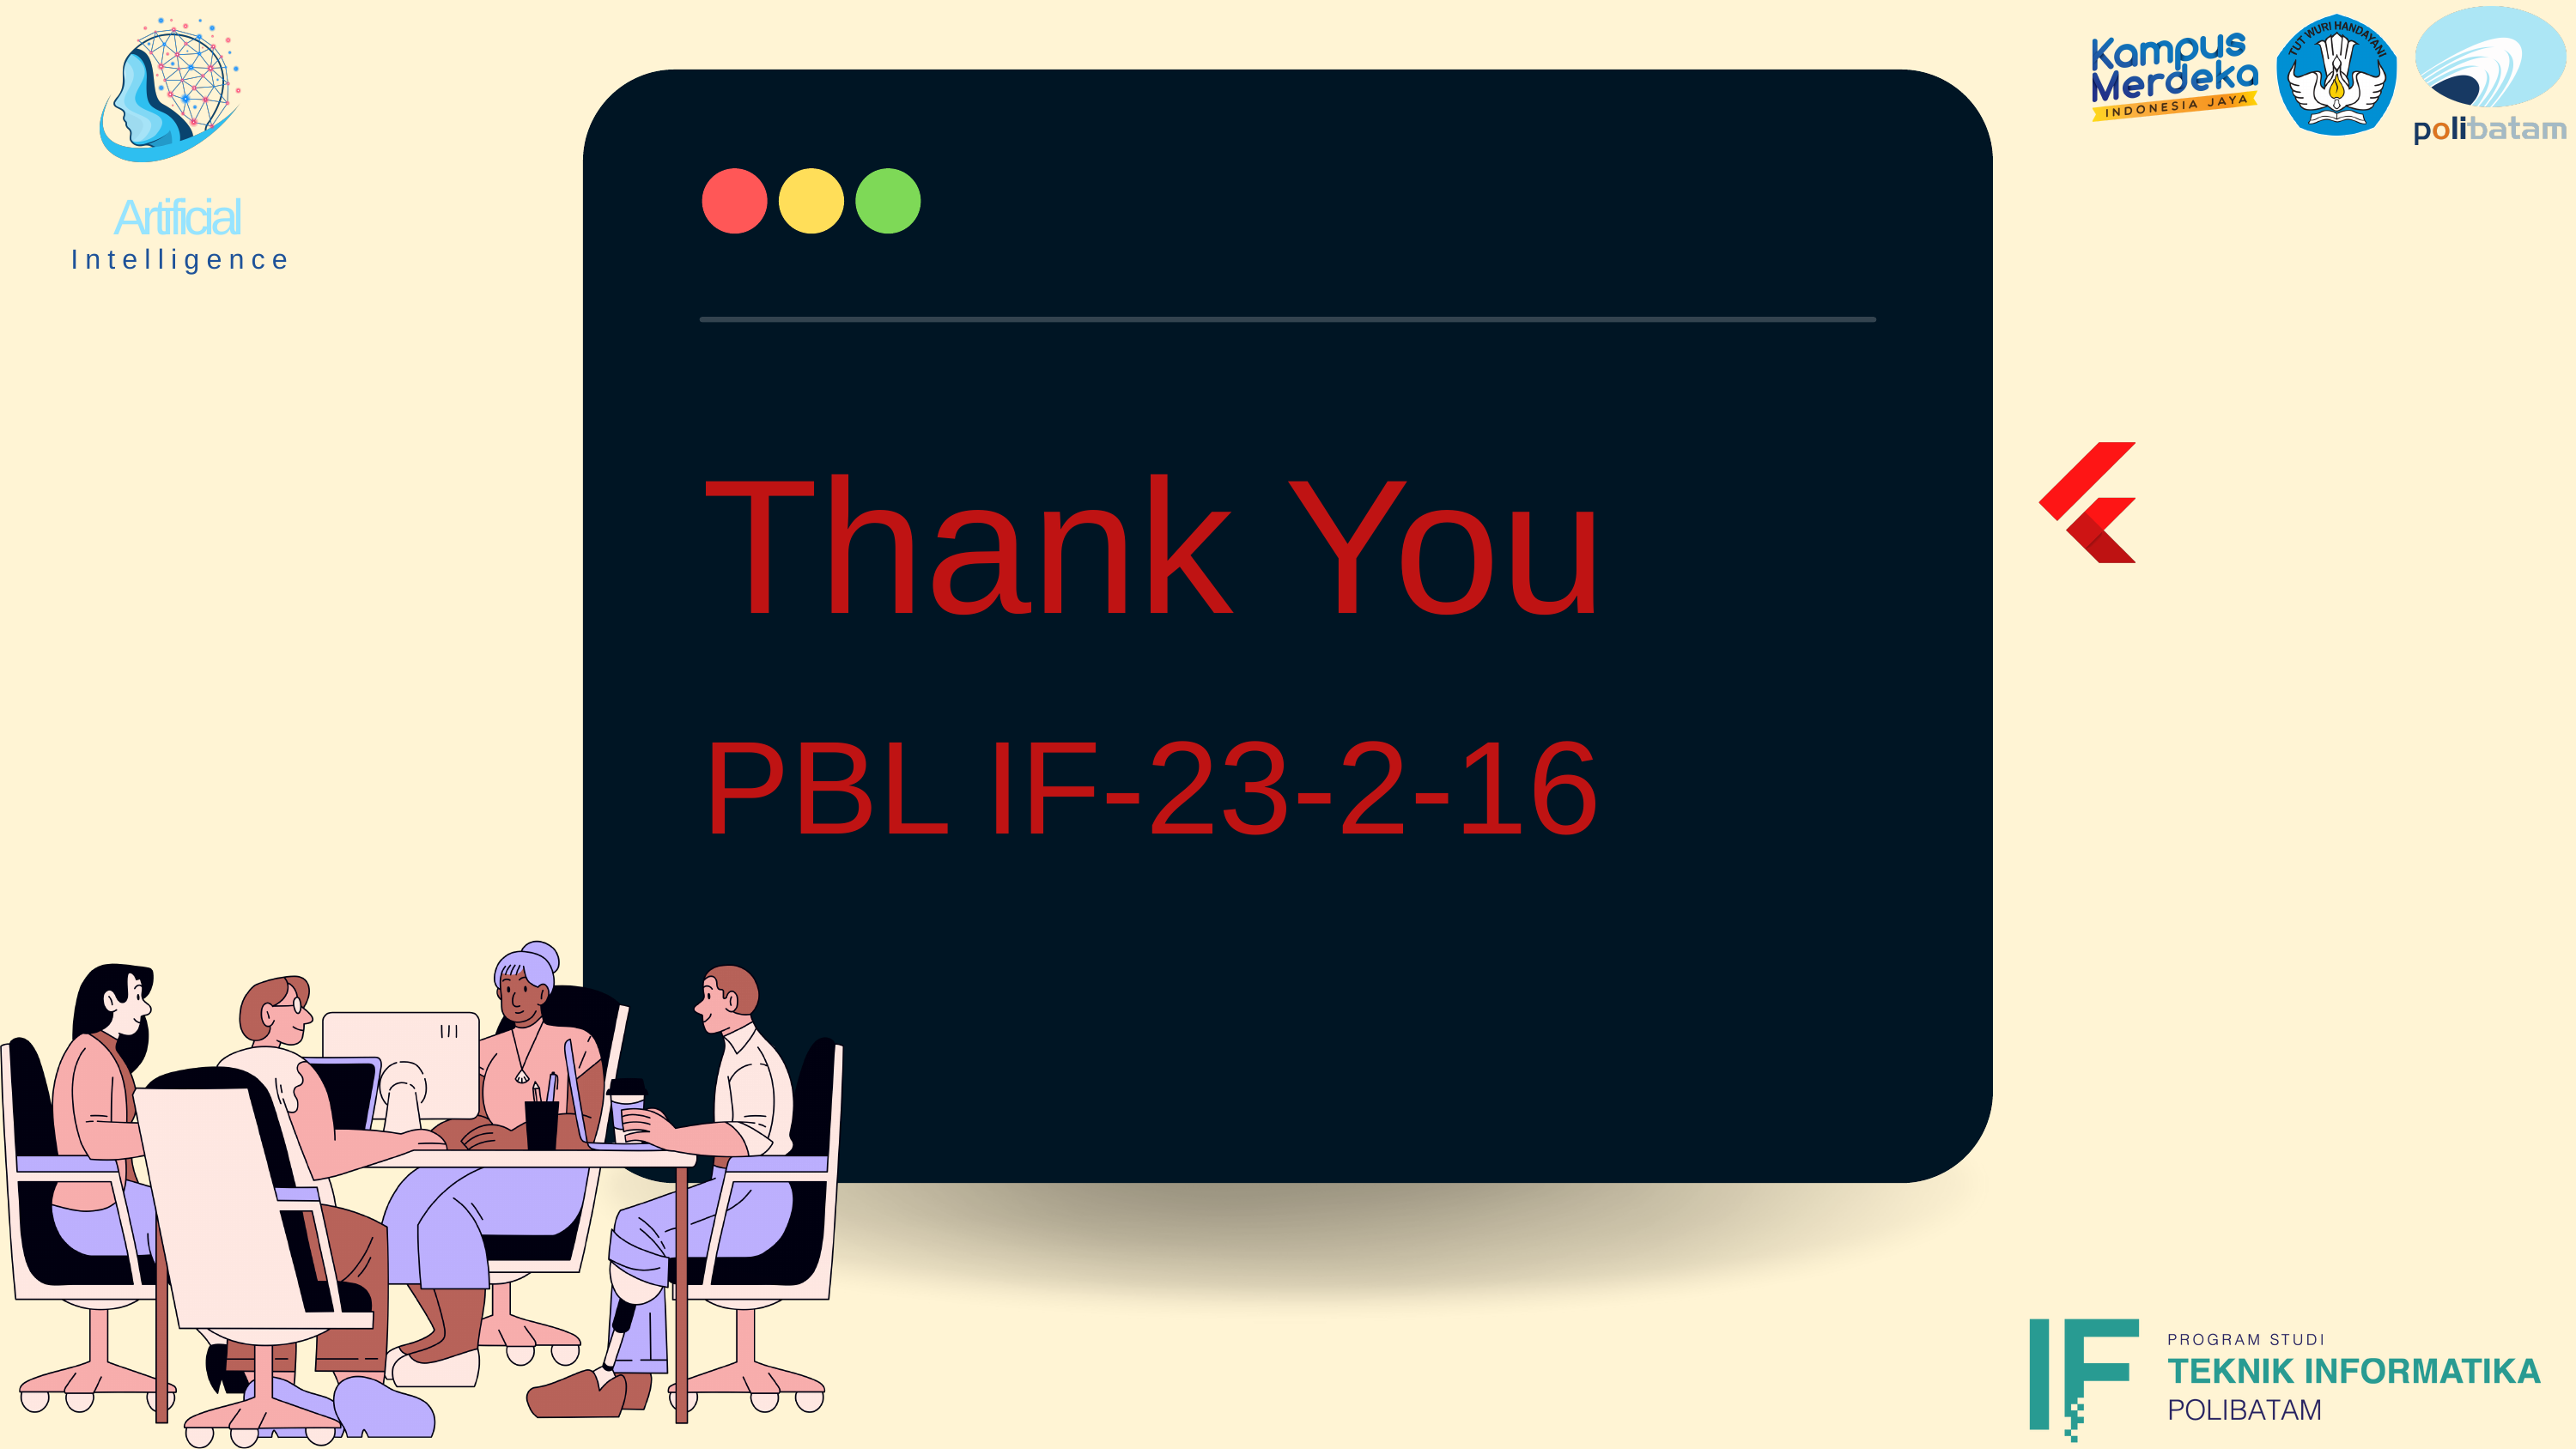

Artificial
Intelligence

Thank You
PBL IF-23-2-16

Next